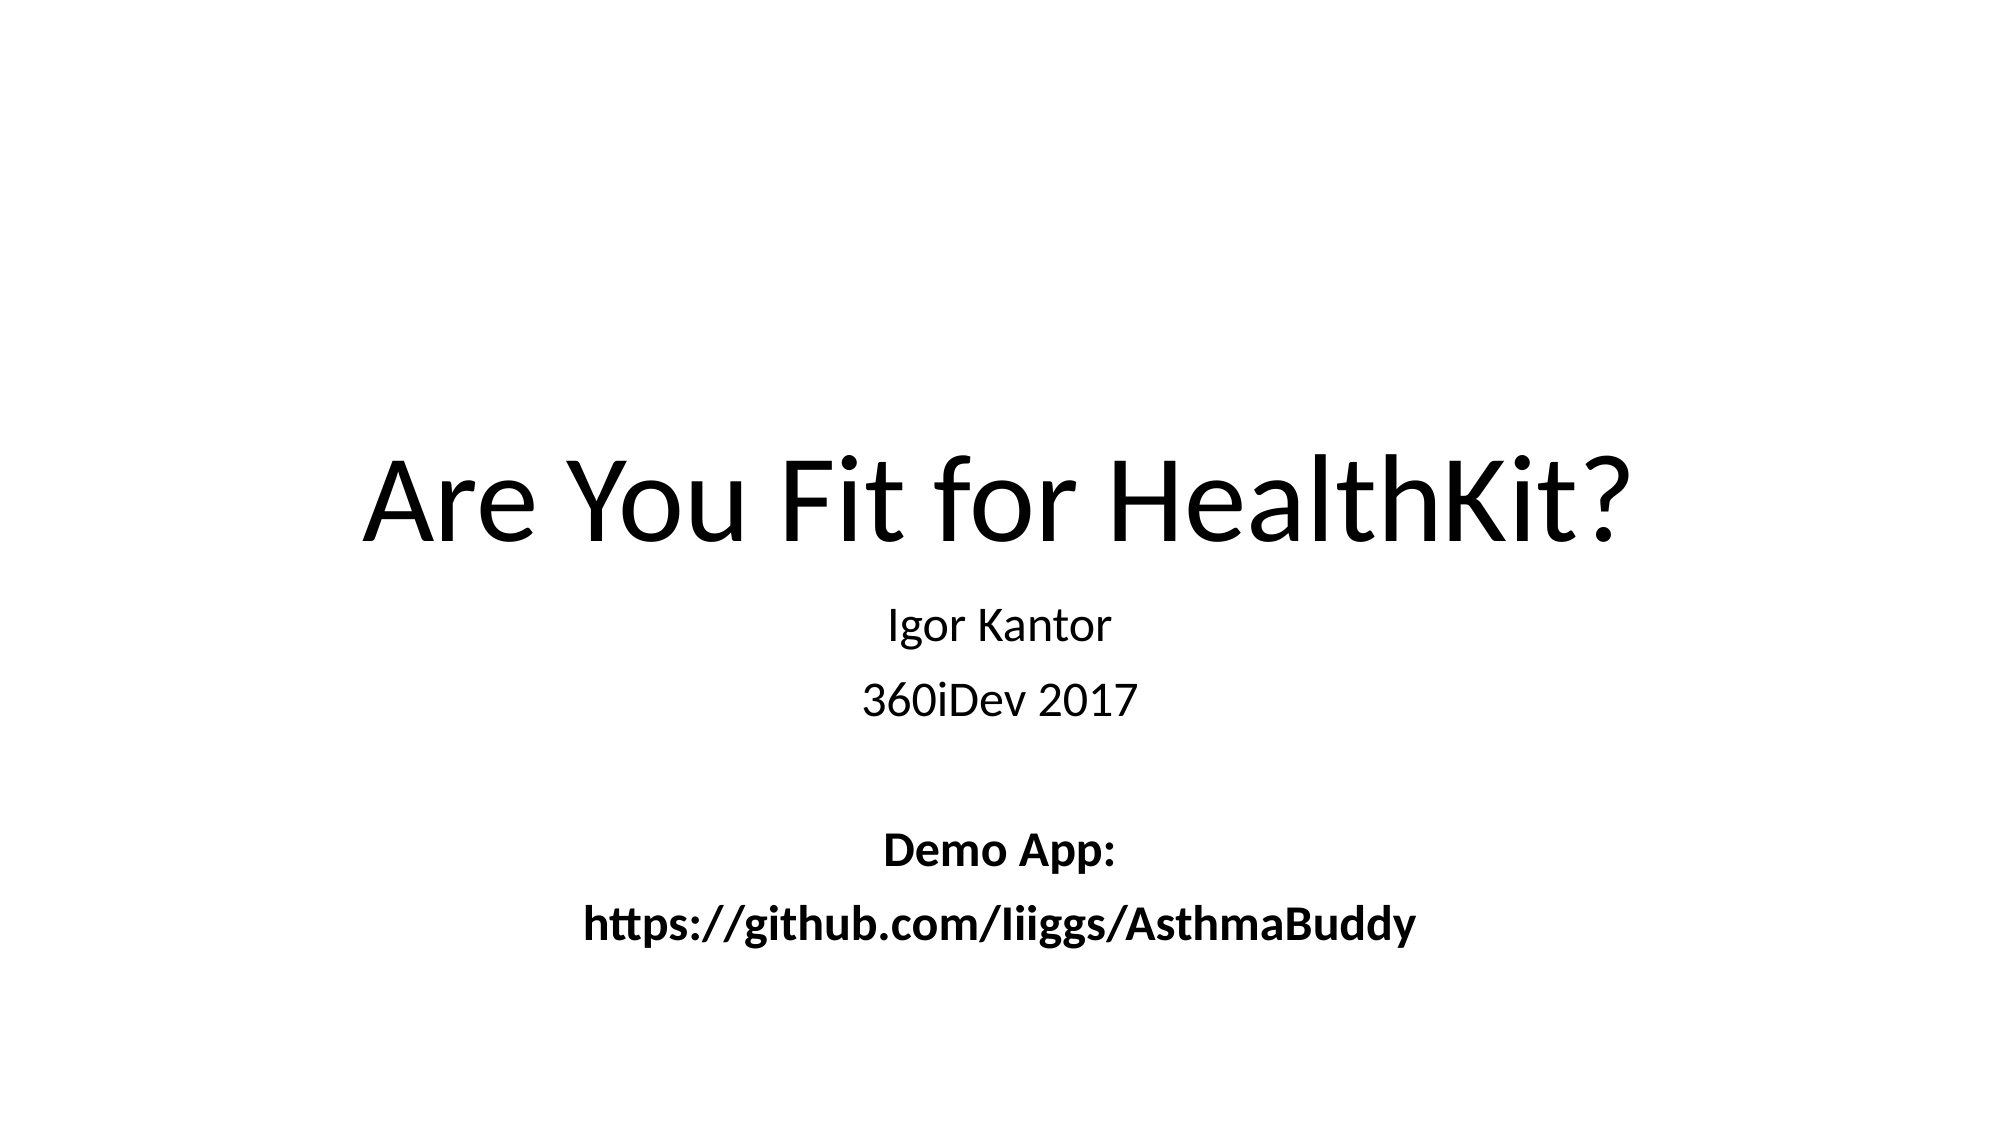

# Are You Fit for HealthKit?
Igor Kantor
360iDev 2017

Demo App:
https://github.com/Iiiggs/AsthmaBuddy